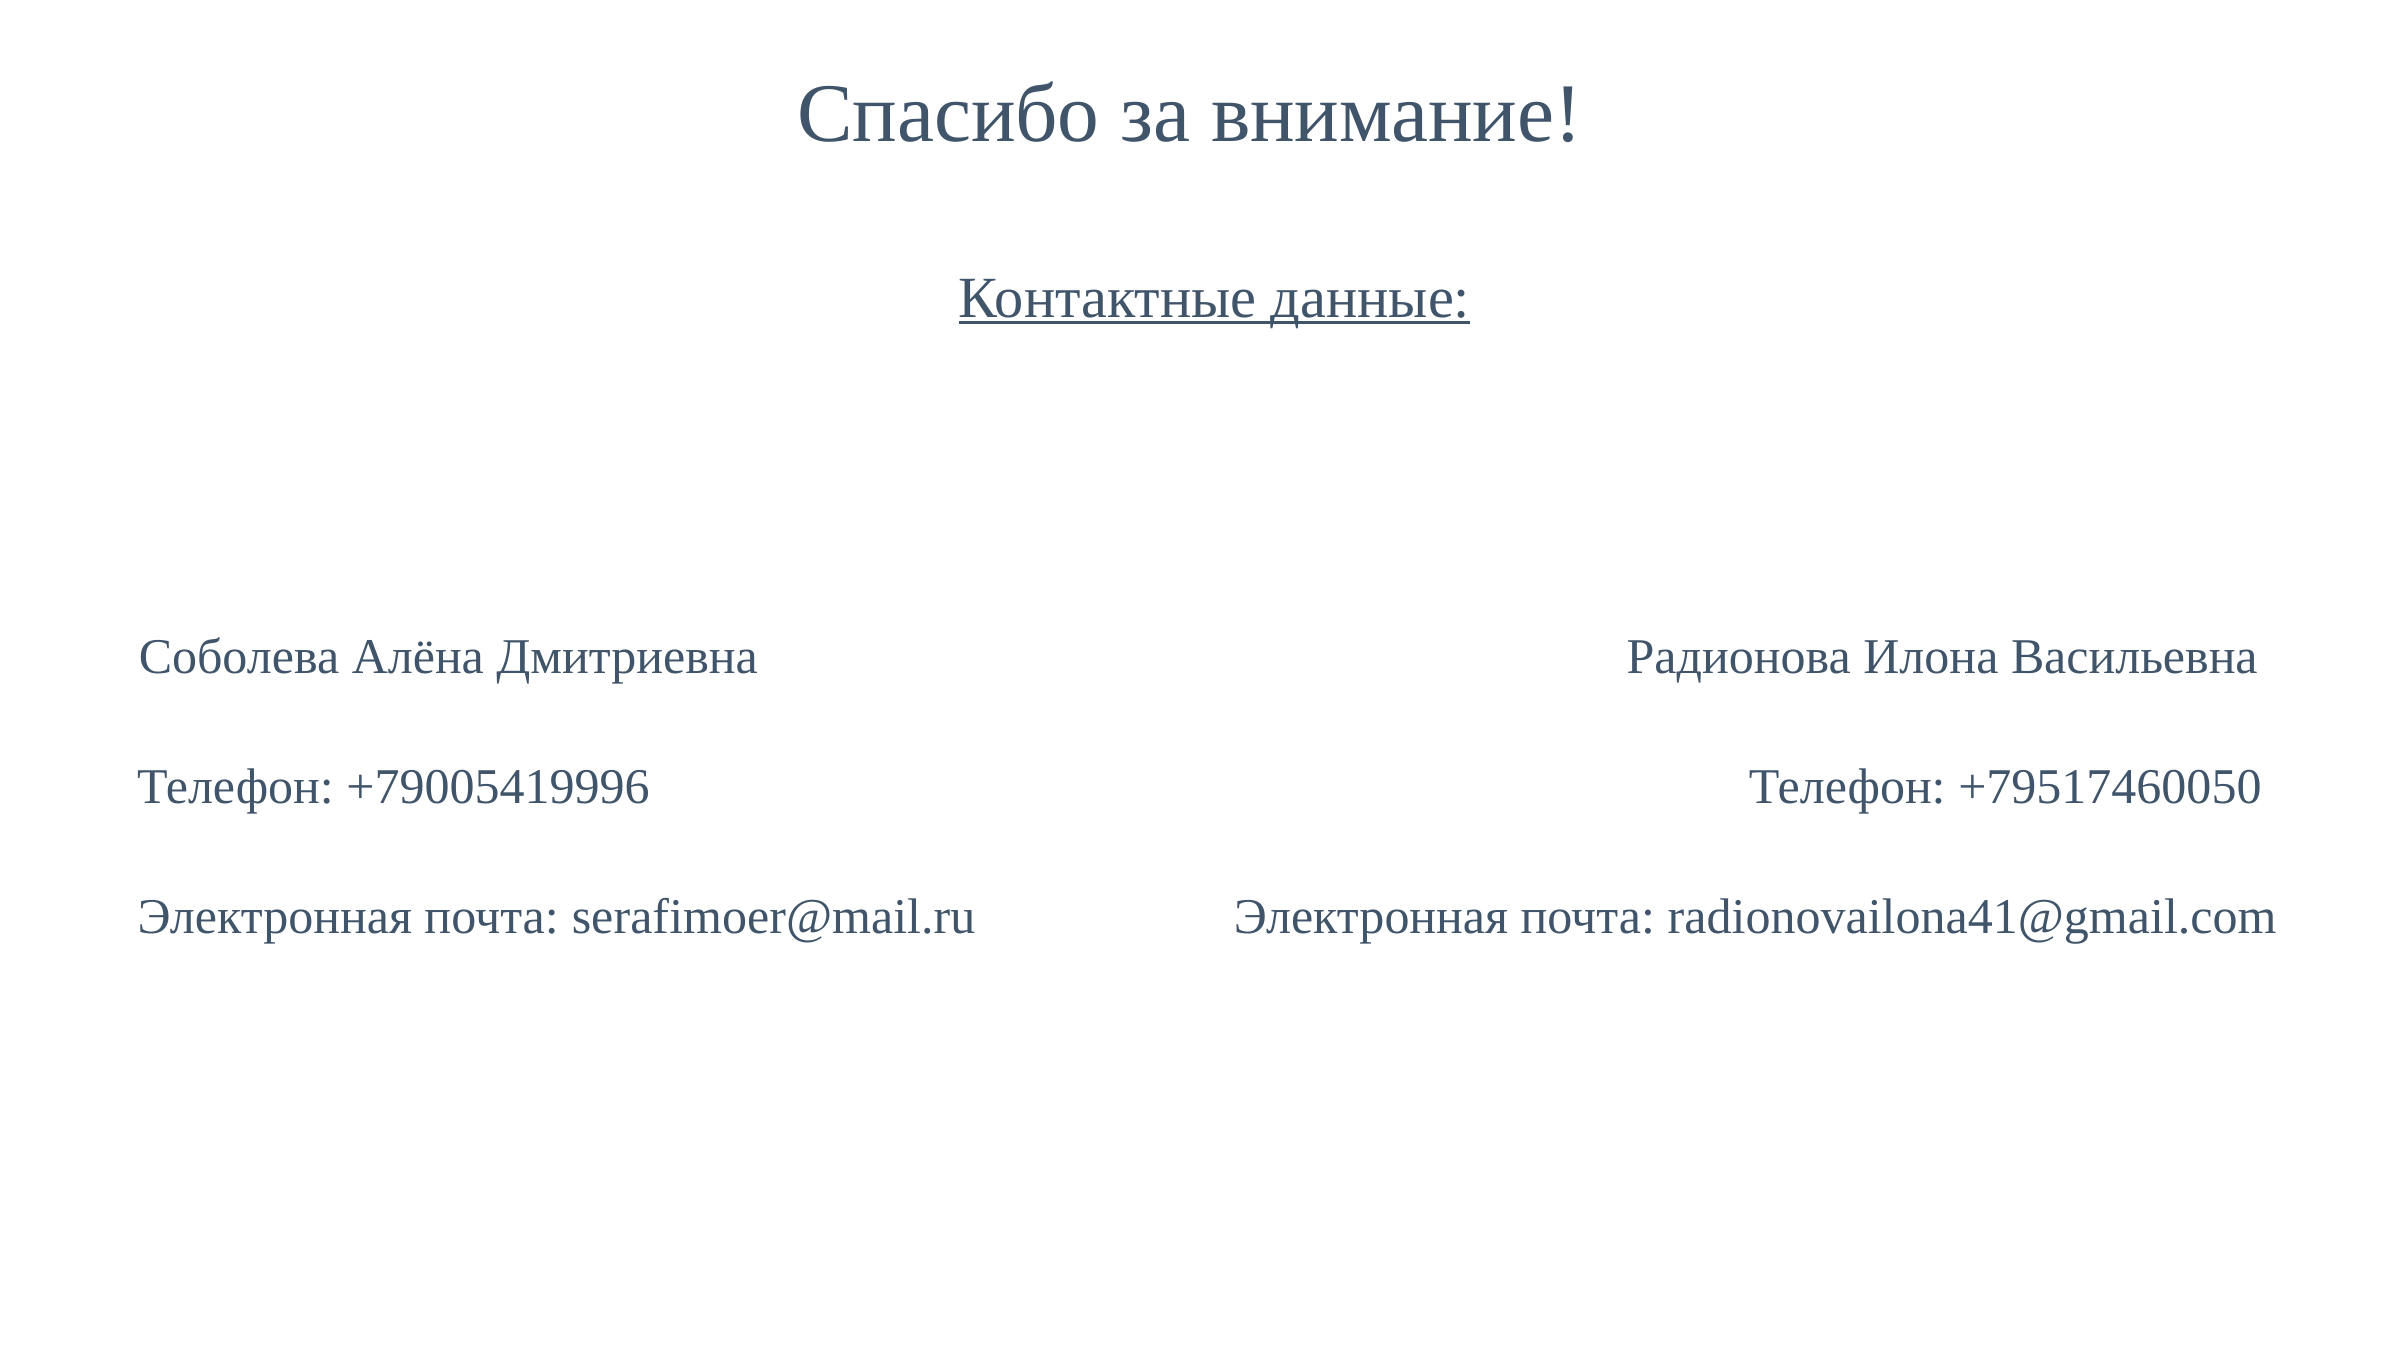

Спасибо за внимание!
Контактные данные:
Радионова Илона Васильевна
Соболева Алёна Дмитриевна
Телефон: +79517460050
Телефон: +79005419996
Электронная почта: radionovailona41@gmail.com
Электронная почта: serafimoer@mail.ru